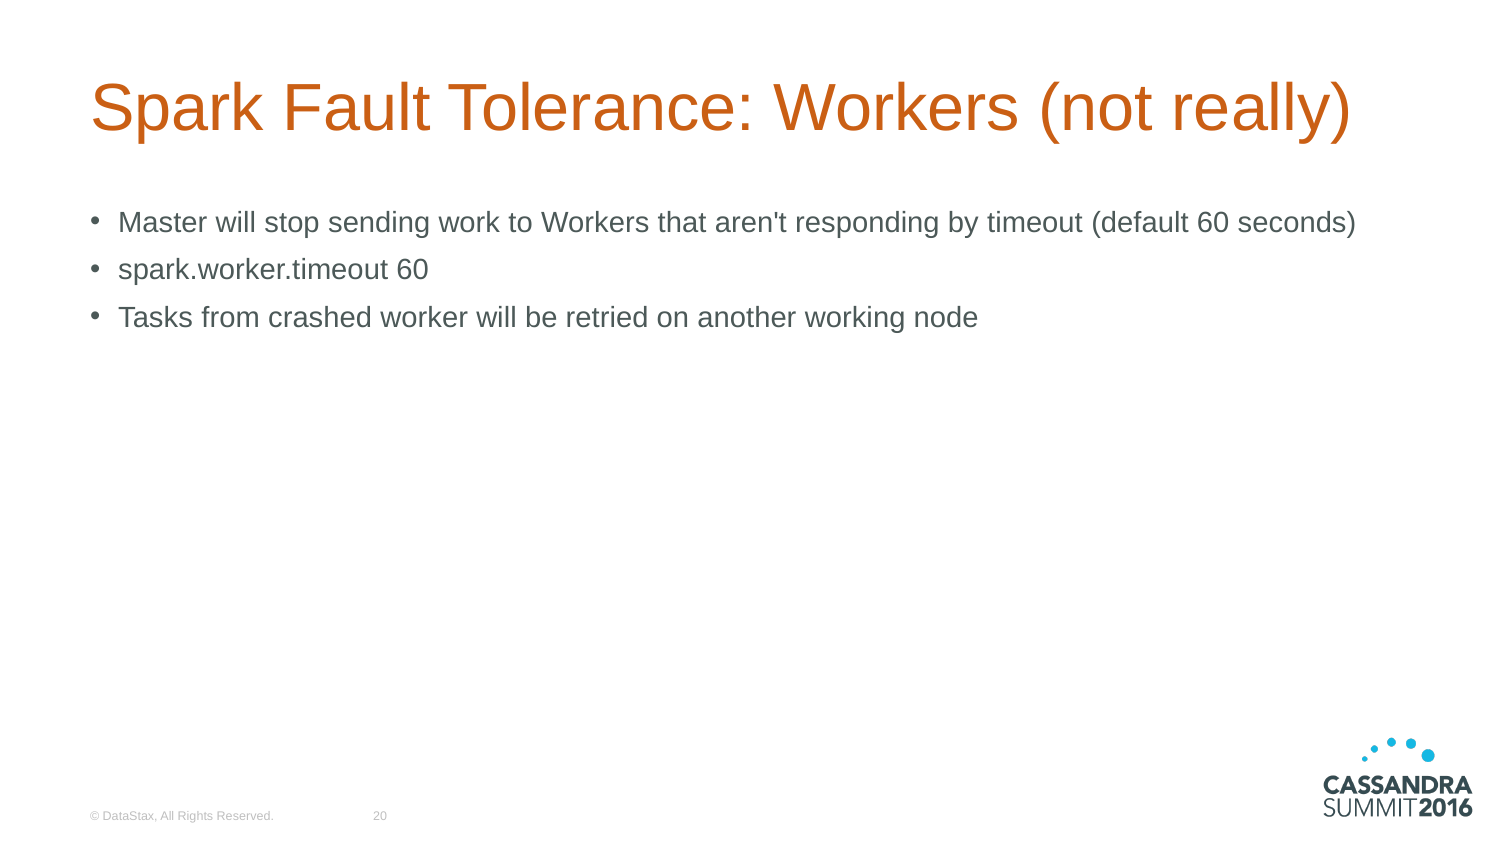

# Spark Fault Tolerance: Workers (not really)
Master will stop sending work to Workers that aren't responding by timeout (default 60 seconds)
spark.worker.timeout 60
Tasks from crashed worker will be retried on another working node

© DataStax, All Rights Reserved.
20